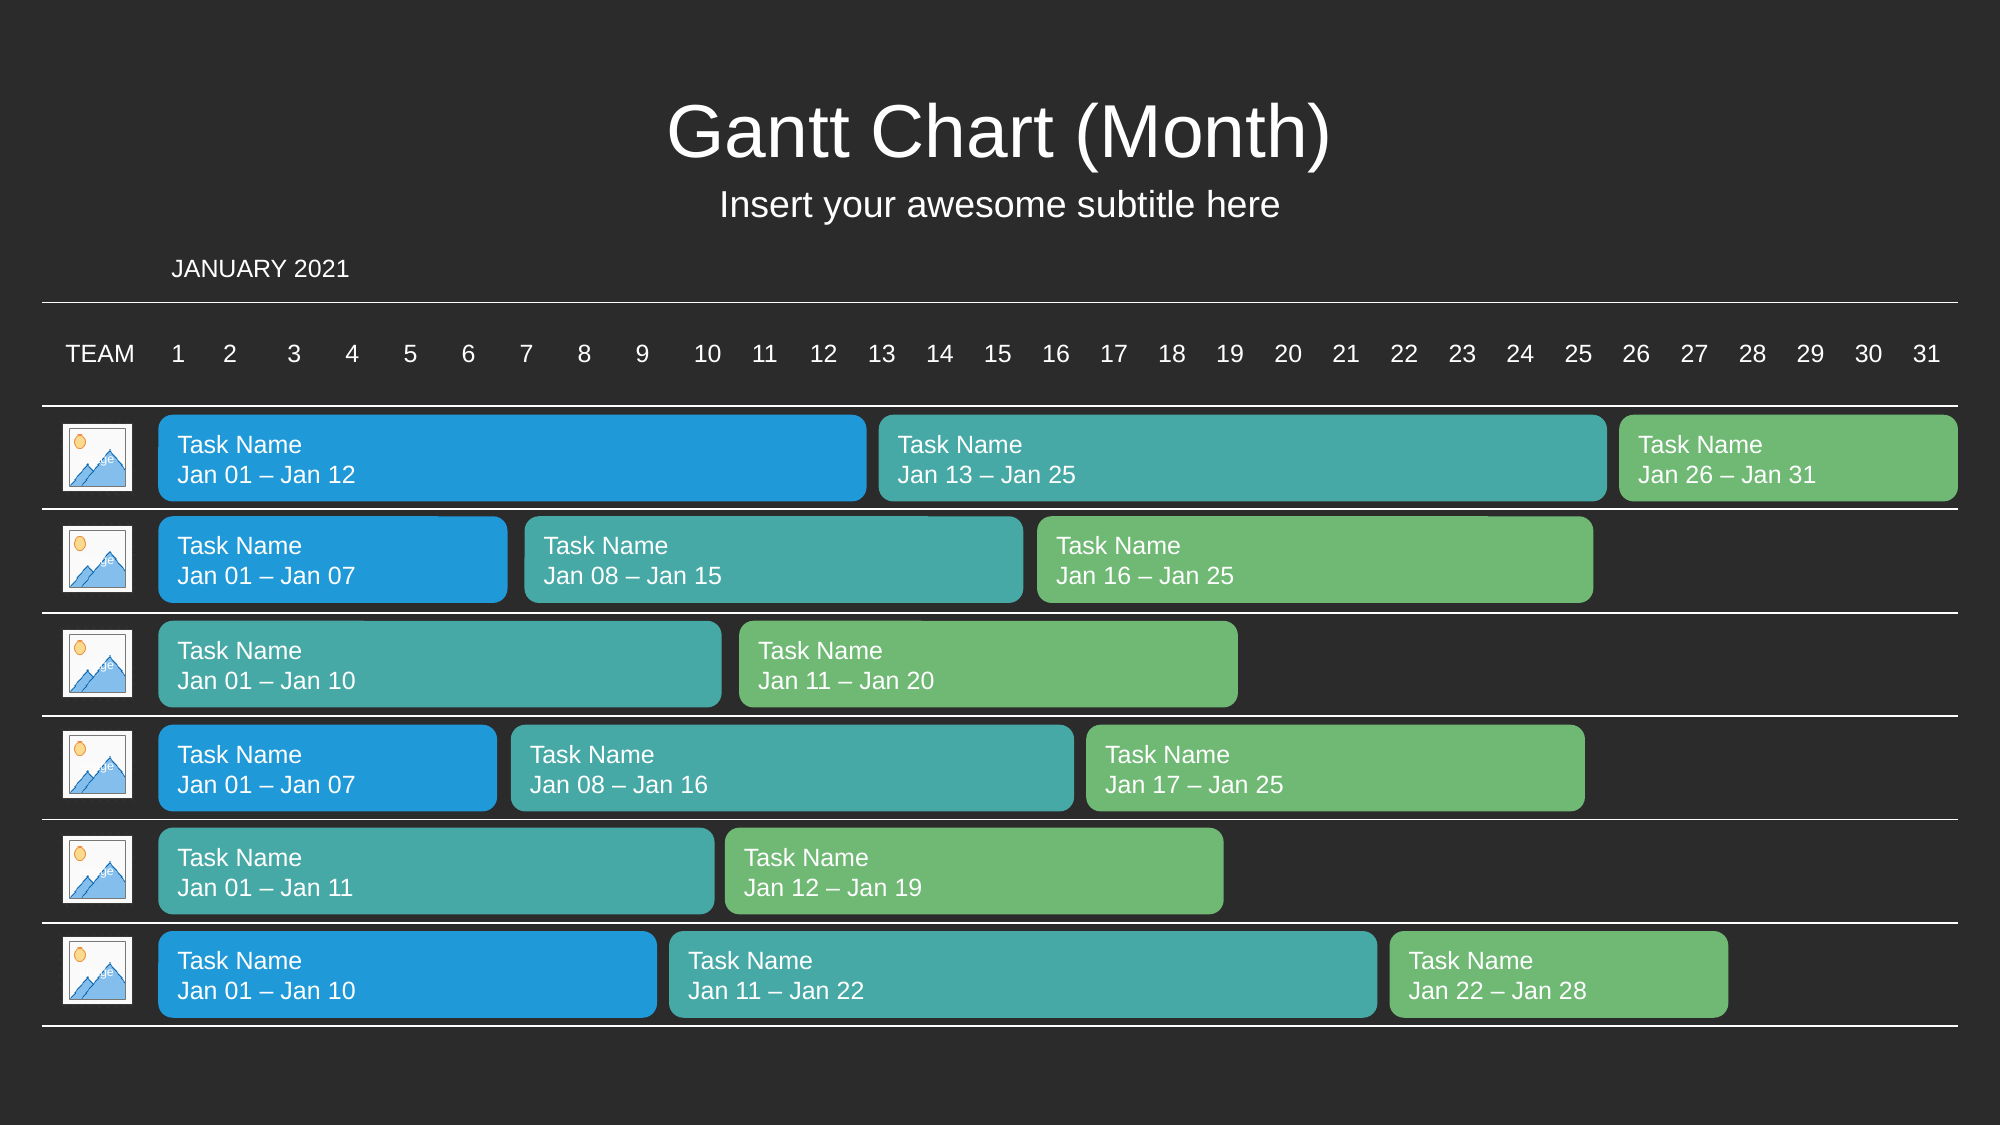

# Gantt Chart (Month)
Insert your awesome subtitle here
JANUARY 2021
| TEAM | 1 | 2 | 3 | 4 | 5 | 6 | 7 | 8 | 9 | 10 | 11 | 12 | 13 | 14 | 15 | 16 | 17 | 18 | 19 | 20 | 21 | 22 | 23 | 24 | 25 | 26 | 27 | 28 | 29 | 30 | 31 |
| --- | --- | --- | --- | --- | --- | --- | --- | --- | --- | --- | --- | --- | --- | --- | --- | --- | --- | --- | --- | --- | --- | --- | --- | --- | --- | --- | --- | --- | --- | --- | --- |
|  |  |  |  |  |  |  |  |  |  |  |  |  |  |  |  |  |  |  |  |  |  |  |  |  |  |  |  |  |  |  |  |
|  |  |  |  |  |  |  |  |  |  |  |  |  |  |  |  |  |  |  |  |  |  |  |  |  |  |  |  |  |  |  |  |
|  |  |  |  |  |  |  |  |  |  |  |  |  |  |  |  |  |  |  |  |  |  |  |  |  |  |  |  |  |  |  |  |
|  |  |  |  |  |  |  |  |  |  |  |  |  |  |  |  |  |  |  |  |  |  |  |  |  |  |  |  |  |  |  |  |
|  |  |  |  |  |  |  |  |  |  |  |  |  |  |  |  |  |  |  |  |  |  |  |  |  |  |  |  |  |  |  |  |
|  |  |  |  |  |  |  |  |  |  |  |  |  |  |  |  |  |  |  |  |  |  |  |  |  |  |  |  |  |  |  |  |
Task Name
Jan 01 – Jan 12
Task Name
Jan 13 – Jan 25
Task Name
Jan 26 – Jan 31

Task Name
Jan 01 – Jan 07
Task Name
Jan 08 – Jan 15
Task Name
Jan 16 – Jan 25

Task Name
Jan 01 – Jan 10
Task Name
Jan 11 – Jan 20

Task Name
Jan 01 – Jan 07
Task Name
Jan 08 – Jan 16
Task Name
Jan 17 – Jan 25

Task Name
Jan 01 – Jan 11
Task Name
Jan 12 – Jan 19

Task Name
Jan 01 – Jan 10
Task Name
Jan 11 – Jan 22
Task Name
Jan 22 – Jan 28